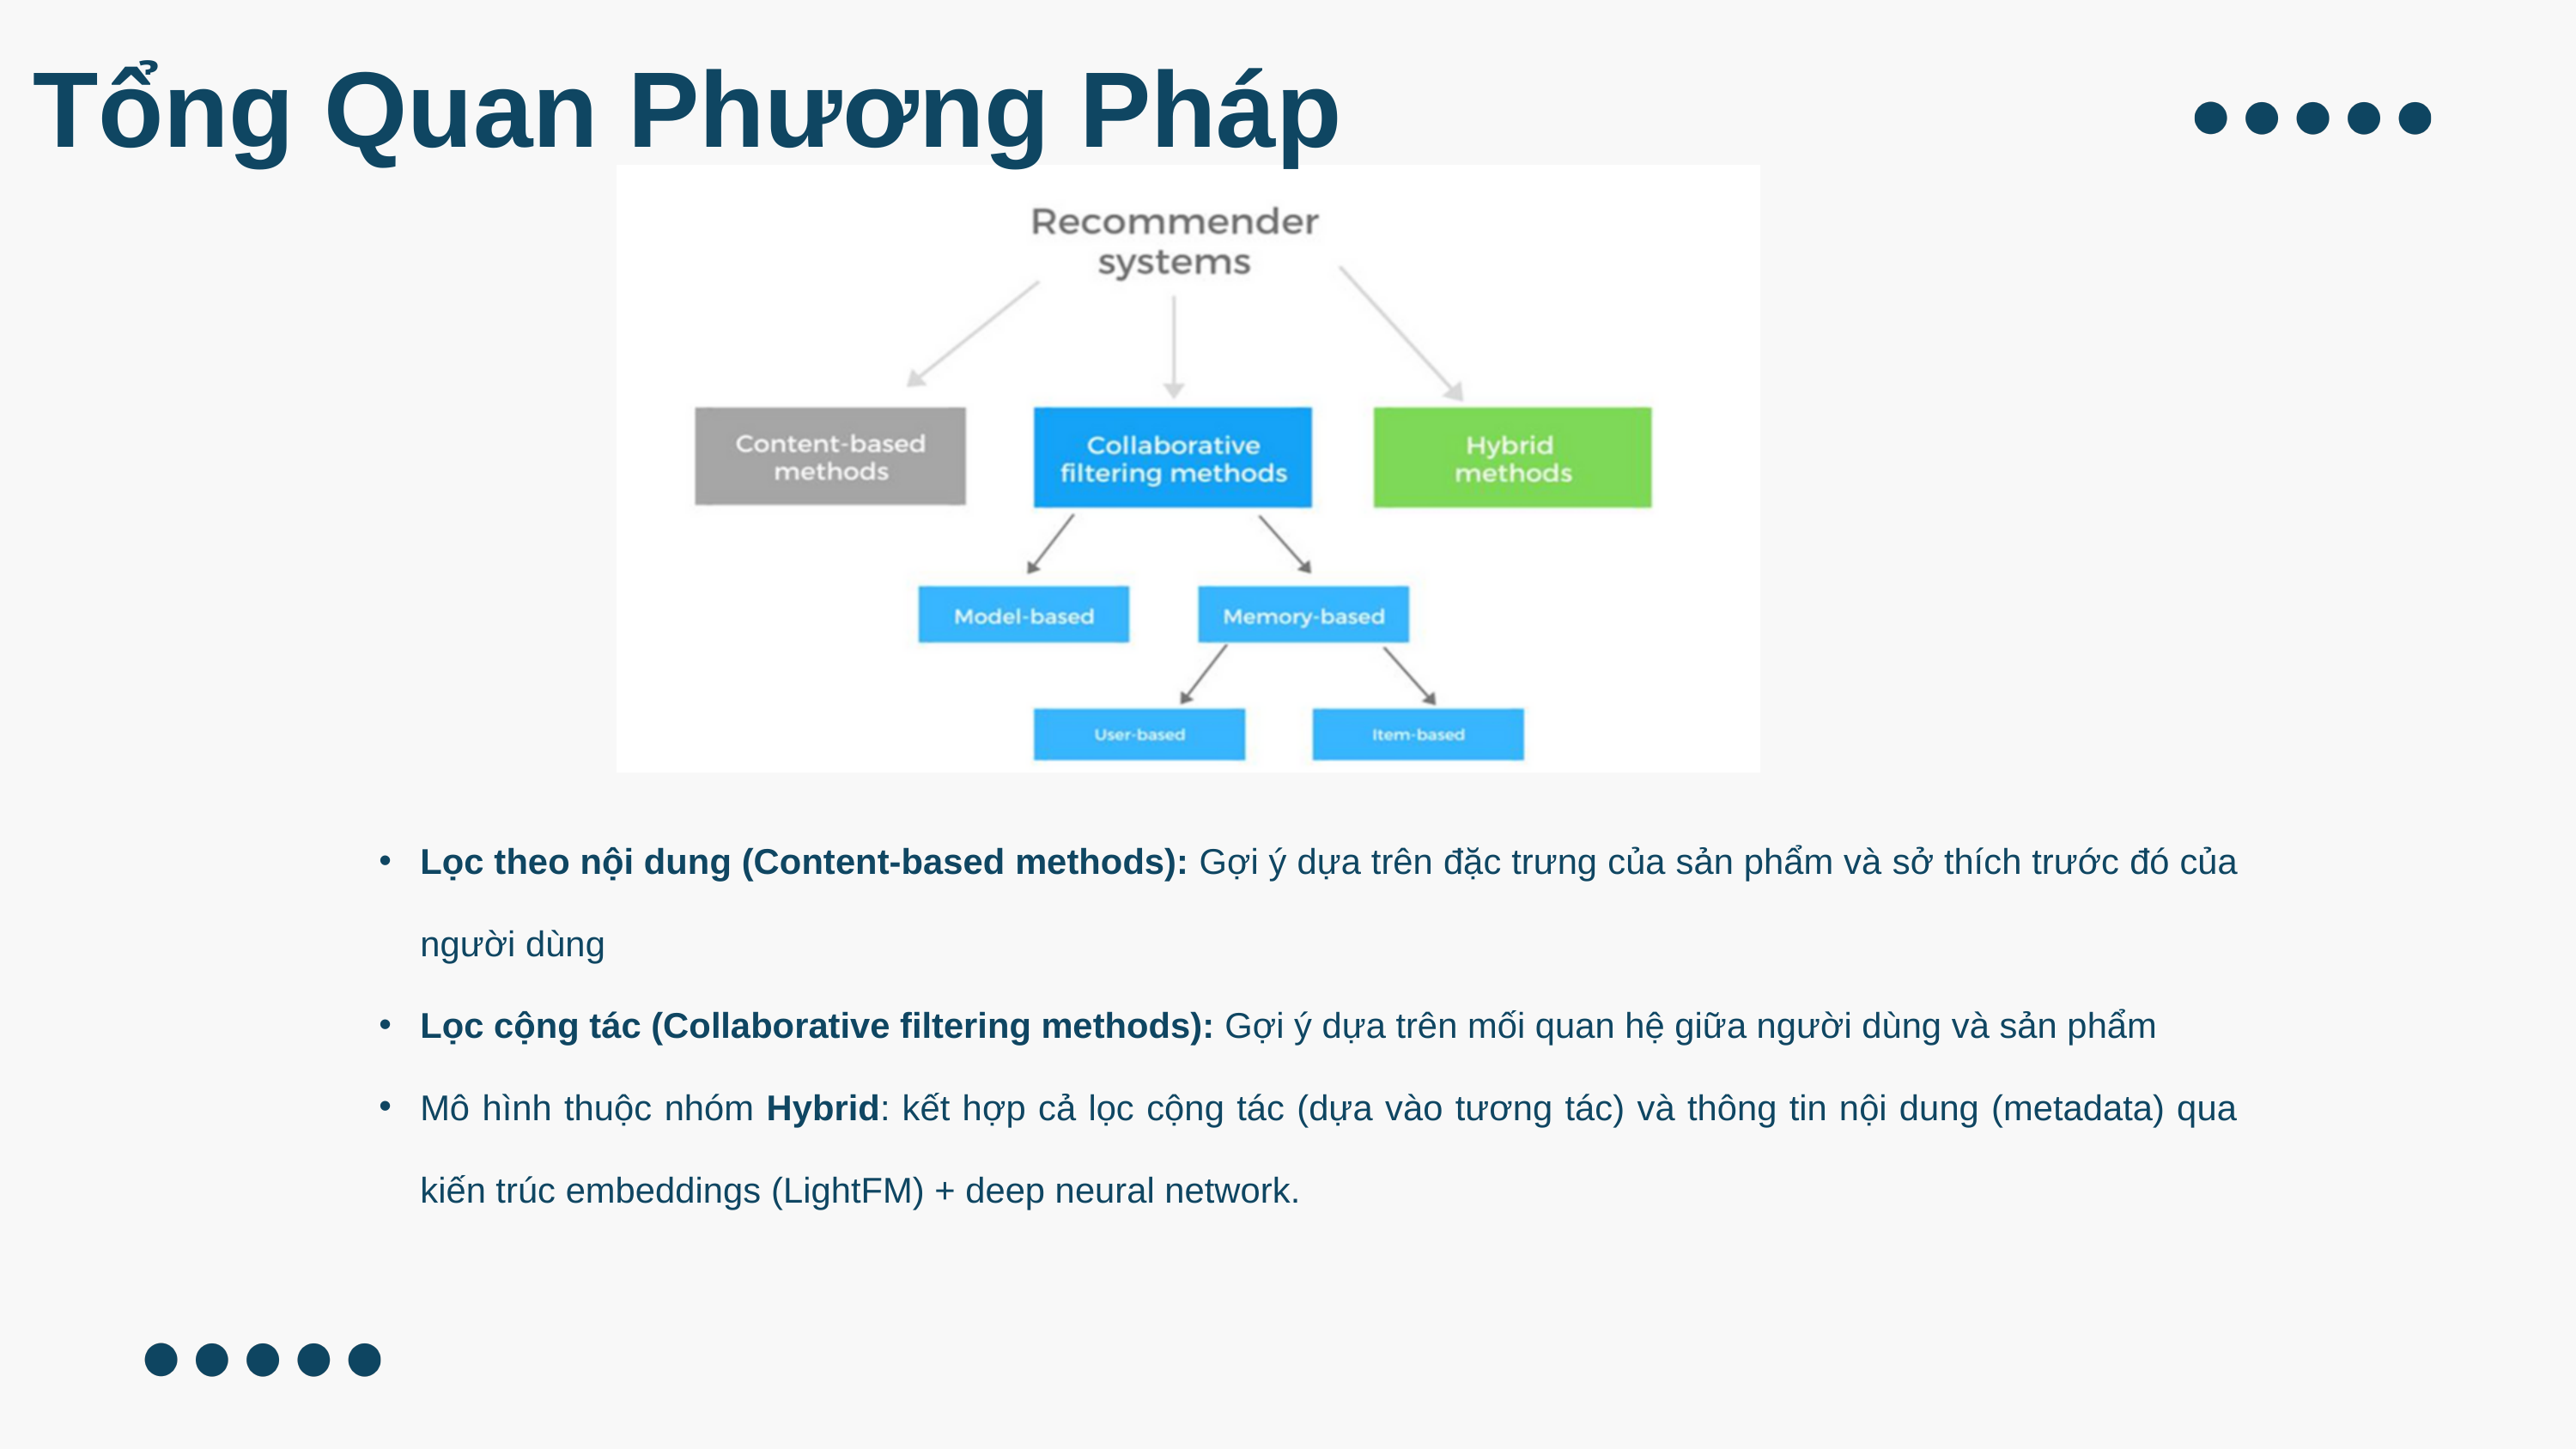

Tổng Quan Phương Pháp

Lọc theo nội dung (Content-based methods): Gợi ý dựa trên đặc trưng của sản phẩm và sở thích trước đó của người dùng
Lọc cộng tác (Collaborative filtering methods): Gợi ý dựa trên mối quan hệ giữa người dùng và sản phẩm
Mô hình thuộc nhóm Hybrid: kết hợp cả lọc cộng tác (dựa vào tương tác) và thông tin nội dung (metadata) qua kiến trúc embeddings (LightFM) + deep neural network.